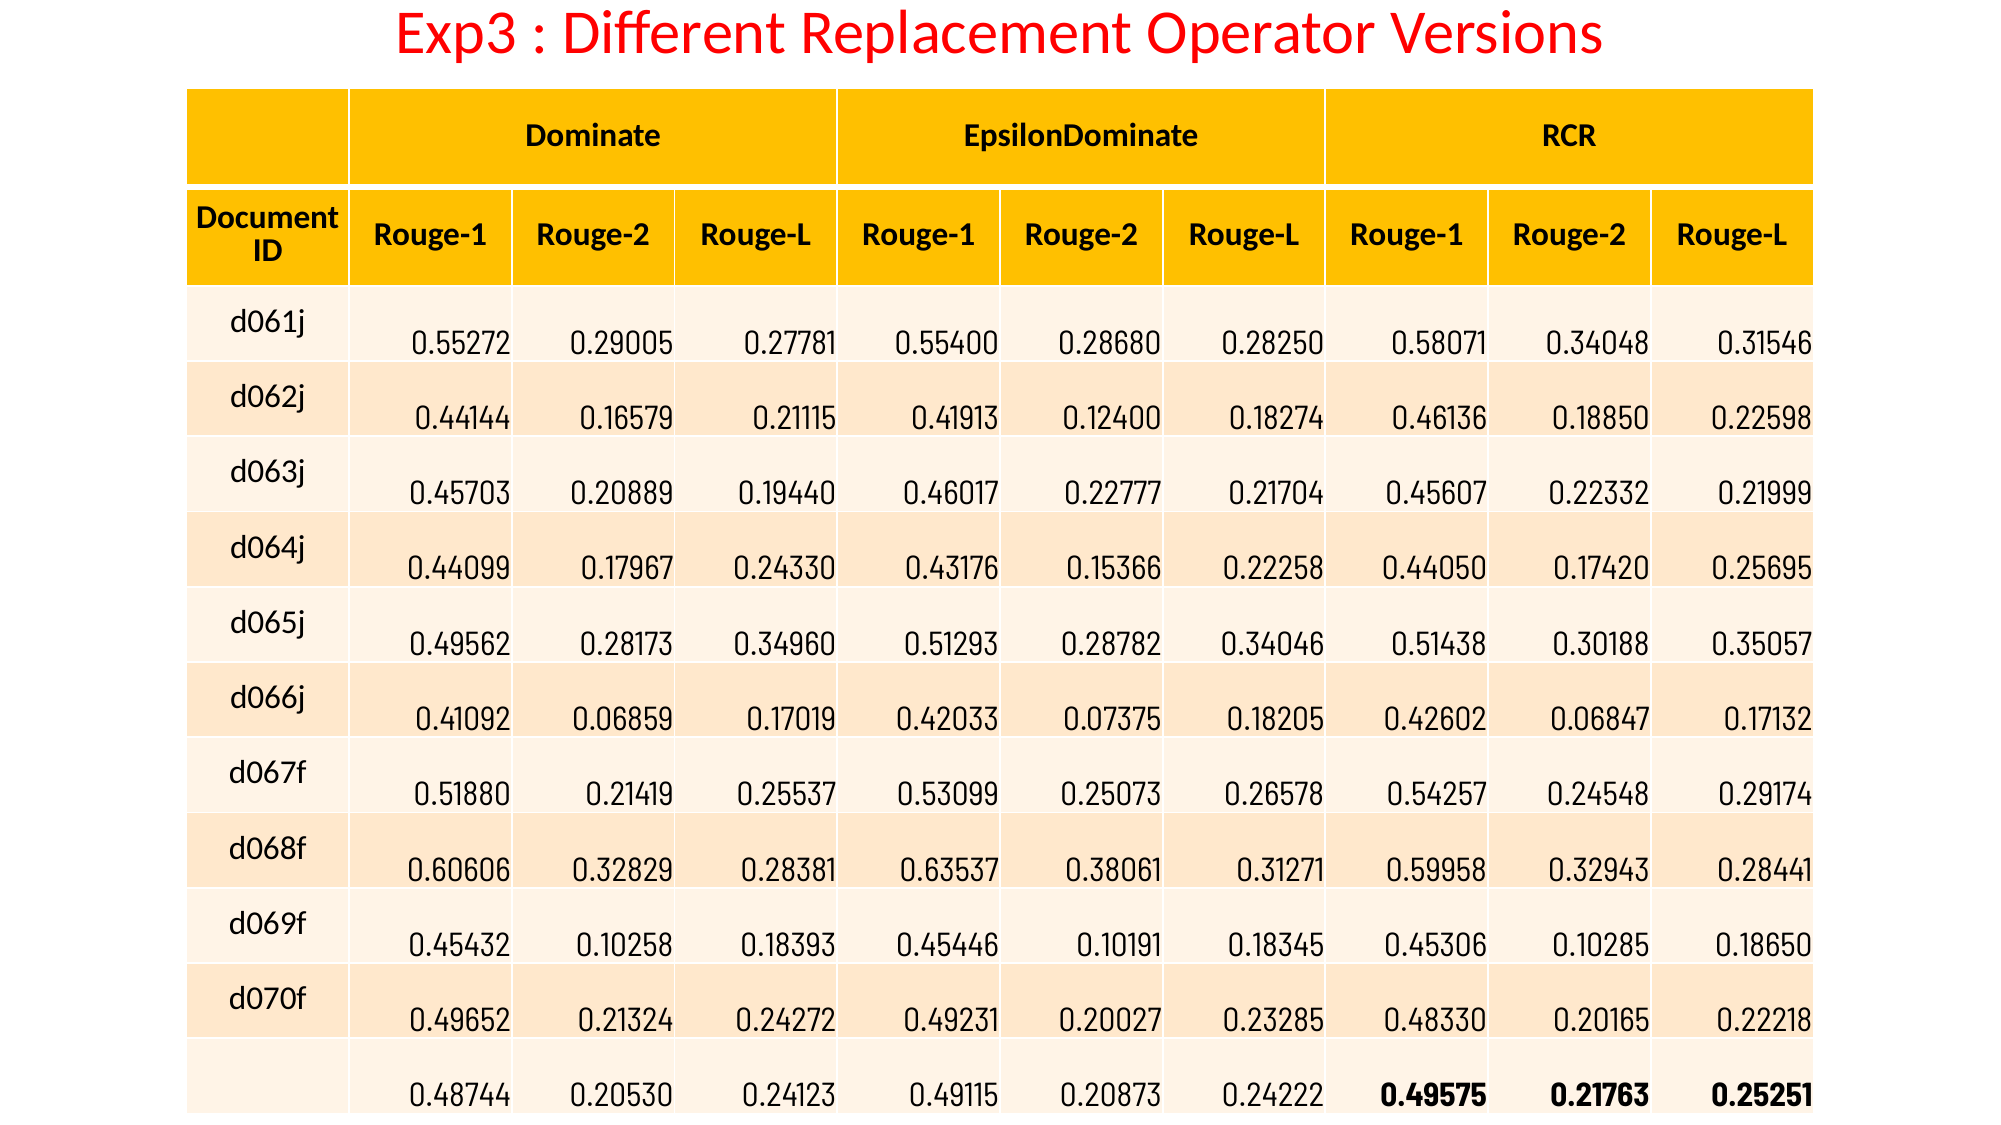

# Exp3 : Different Replacement Operator Versions
|  | Dominate |  |  | EpsilonDominate |  |  | RCR |  |  |
| --- | --- | --- | --- | --- | --- | --- | --- | --- | --- |
| Document ID | Rouge-1 | Rouge-2 | Rouge-L | Rouge-1 | Rouge-2 | Rouge-L | Rouge-1 | Rouge-2 | Rouge-L |
| d061j | 0.55272 | 0.29005 | 0.27781 | 0.55400 | 0.28680 | 0.28250 | 0.58071 | 0.34048 | 0.31546 |
| d062j | 0.44144 | 0.16579 | 0.21115 | 0.41913 | 0.12400 | 0.18274 | 0.46136 | 0.18850 | 0.22598 |
| d063j | 0.45703 | 0.20889 | 0.19440 | 0.46017 | 0.22777 | 0.21704 | 0.45607 | 0.22332 | 0.21999 |
| d064j | 0.44099 | 0.17967 | 0.24330 | 0.43176 | 0.15366 | 0.22258 | 0.44050 | 0.17420 | 0.25695 |
| d065j | 0.49562 | 0.28173 | 0.34960 | 0.51293 | 0.28782 | 0.34046 | 0.51438 | 0.30188 | 0.35057 |
| d066j | 0.41092 | 0.06859 | 0.17019 | 0.42033 | 0.07375 | 0.18205 | 0.42602 | 0.06847 | 0.17132 |
| d067f | 0.51880 | 0.21419 | 0.25537 | 0.53099 | 0.25073 | 0.26578 | 0.54257 | 0.24548 | 0.29174 |
| d068f | 0.60606 | 0.32829 | 0.28381 | 0.63537 | 0.38061 | 0.31271 | 0.59958 | 0.32943 | 0.28441 |
| d069f | 0.45432 | 0.10258 | 0.18393 | 0.45446 | 0.10191 | 0.18345 | 0.45306 | 0.10285 | 0.18650 |
| d070f | 0.49652 | 0.21324 | 0.24272 | 0.49231 | 0.20027 | 0.23285 | 0.48330 | 0.20165 | 0.22218 |
|  | 0.48744 | 0.20530 | 0.24123 | 0.49115 | 0.20873 | 0.24222 | 0.49575 | 0.21763 | 0.25251 |